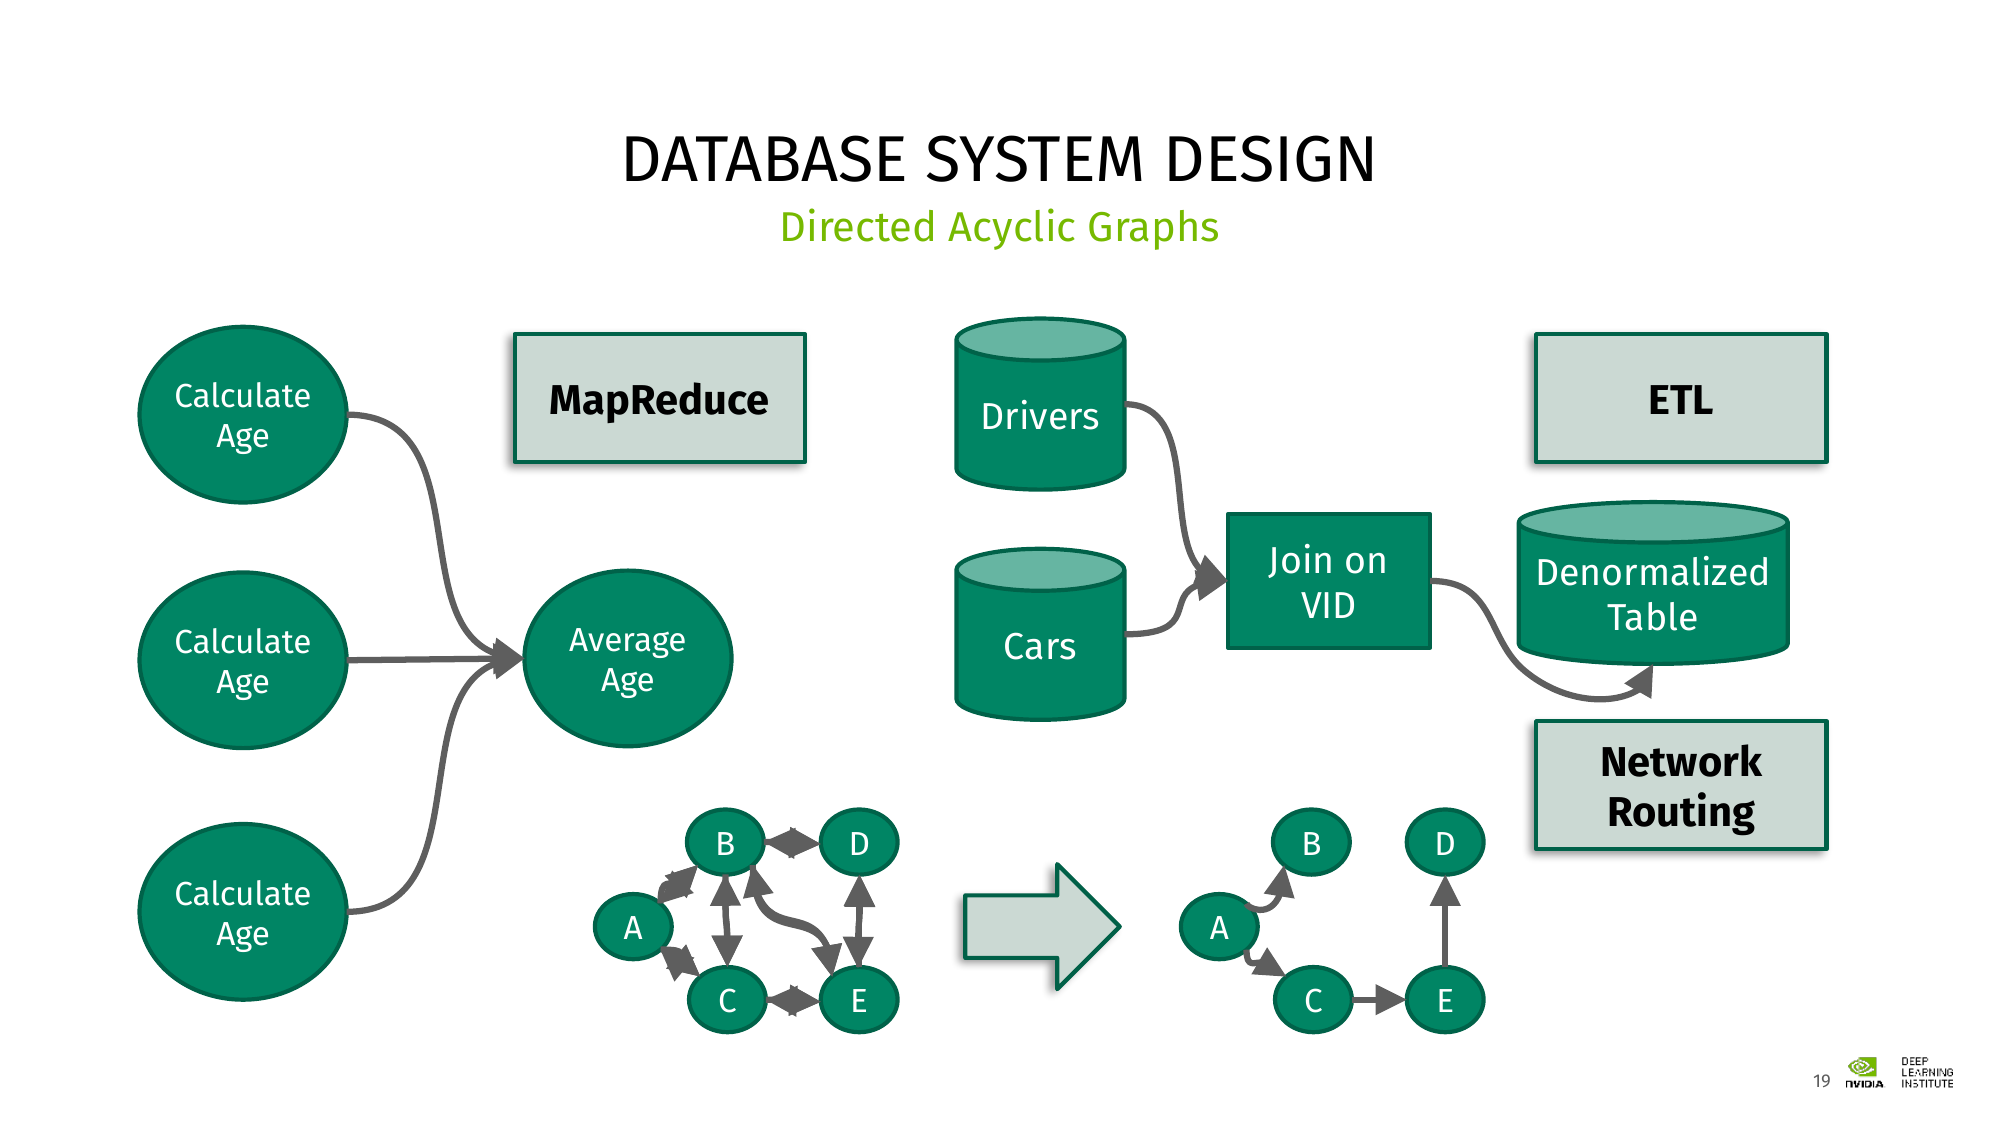

# Database System Design
Directed Acyclic Graphs
Drivers
Calculate Age
MapReduce
ETL
Denormalized Table
Join on VID
Cars
Average Age
Calculate Age
Network Routing
B
D
B
D
Calculate Age

A
A
C
E
C
E